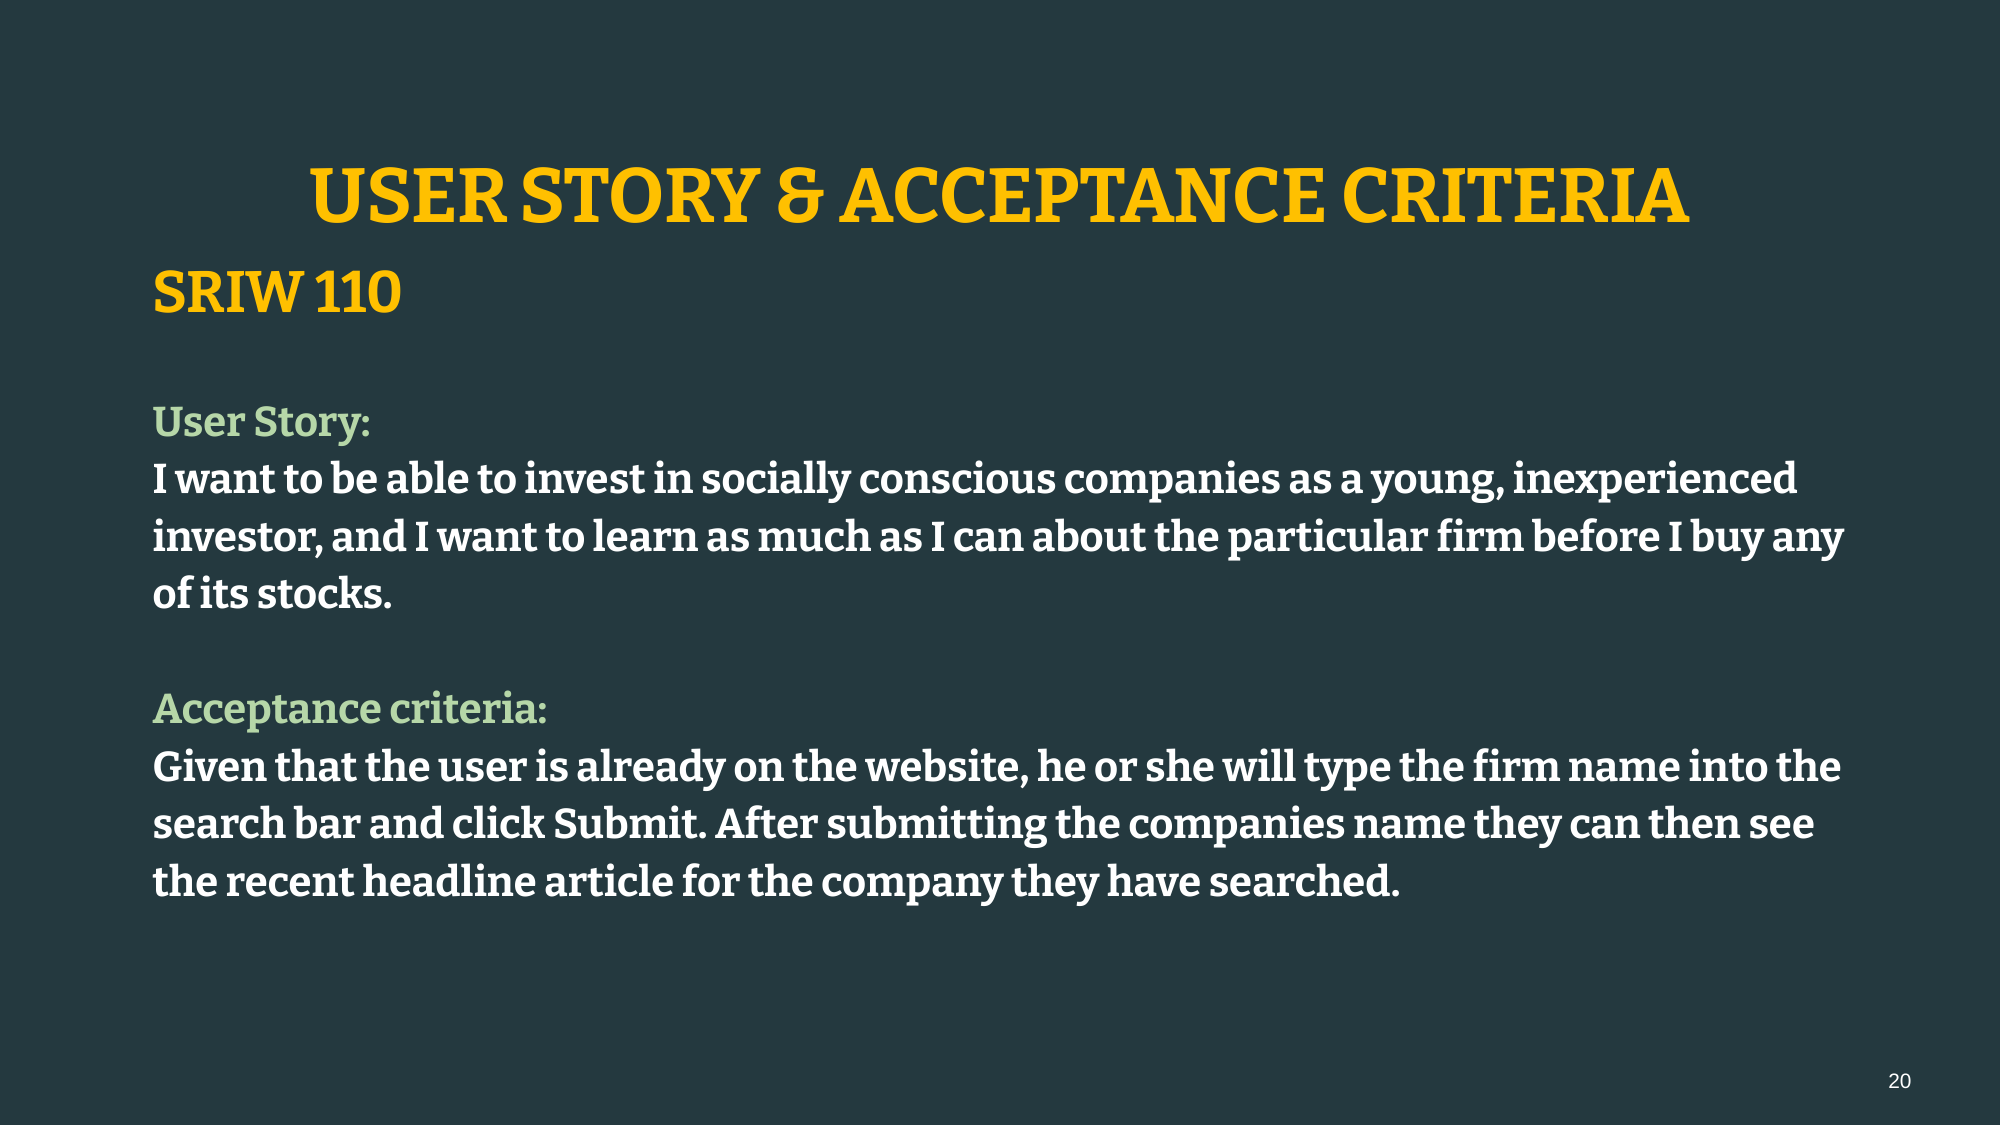

USER STORY & ACCEPTANCE CRITERIA

SRIW 110
User Story:
I want to be able to invest in socially conscious companies as a young, inexperienced investor, and I want to learn as much as I can about the particular firm before I buy any of its stocks.

Acceptance criteria:
Given that the user is already on the website, he or she will type the firm name into the search bar and click Submit. After submitting the companies name they can then see the recent headline article for the company they have searched.
20